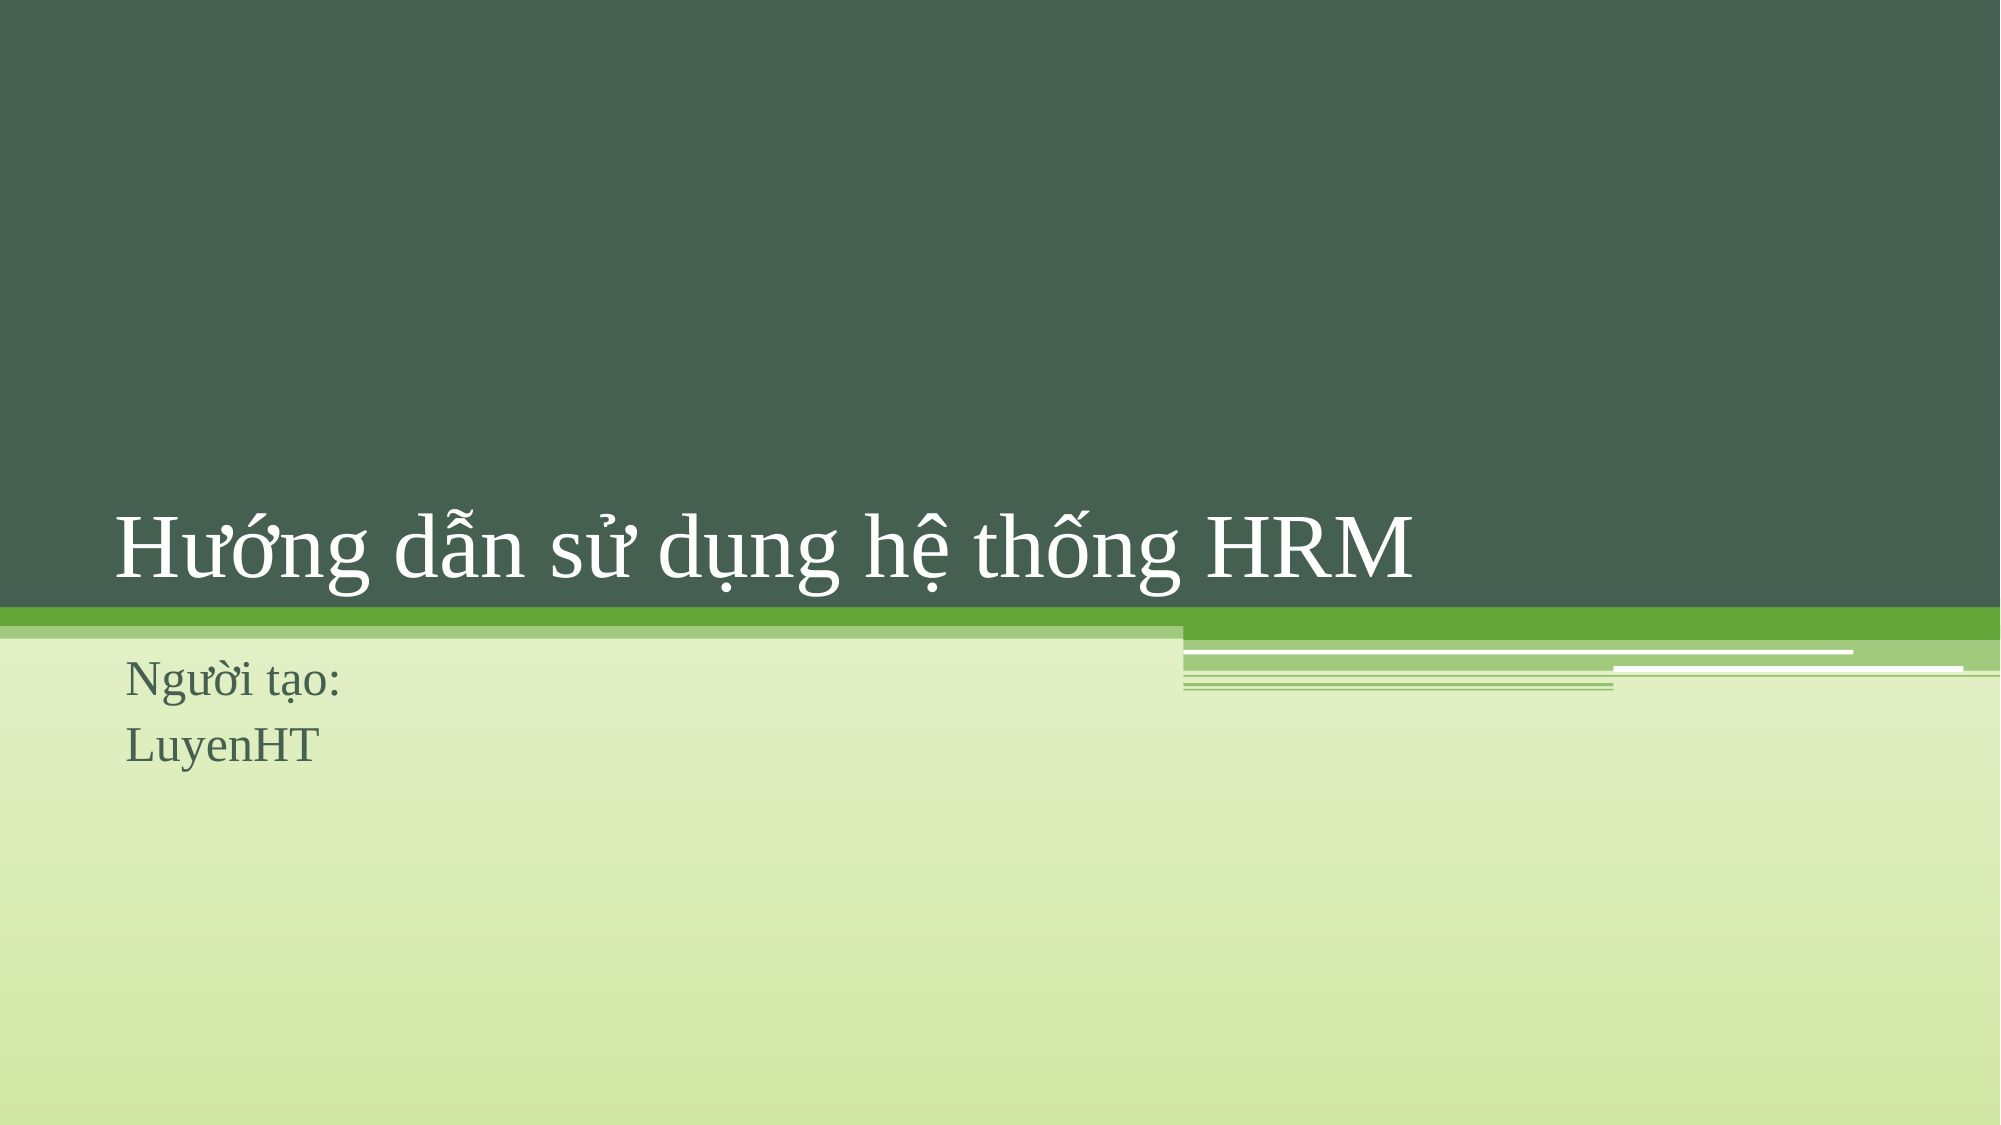

# Hướng dẫn sử dụng hệ thống HRM
Người tạo:
LuyenHT